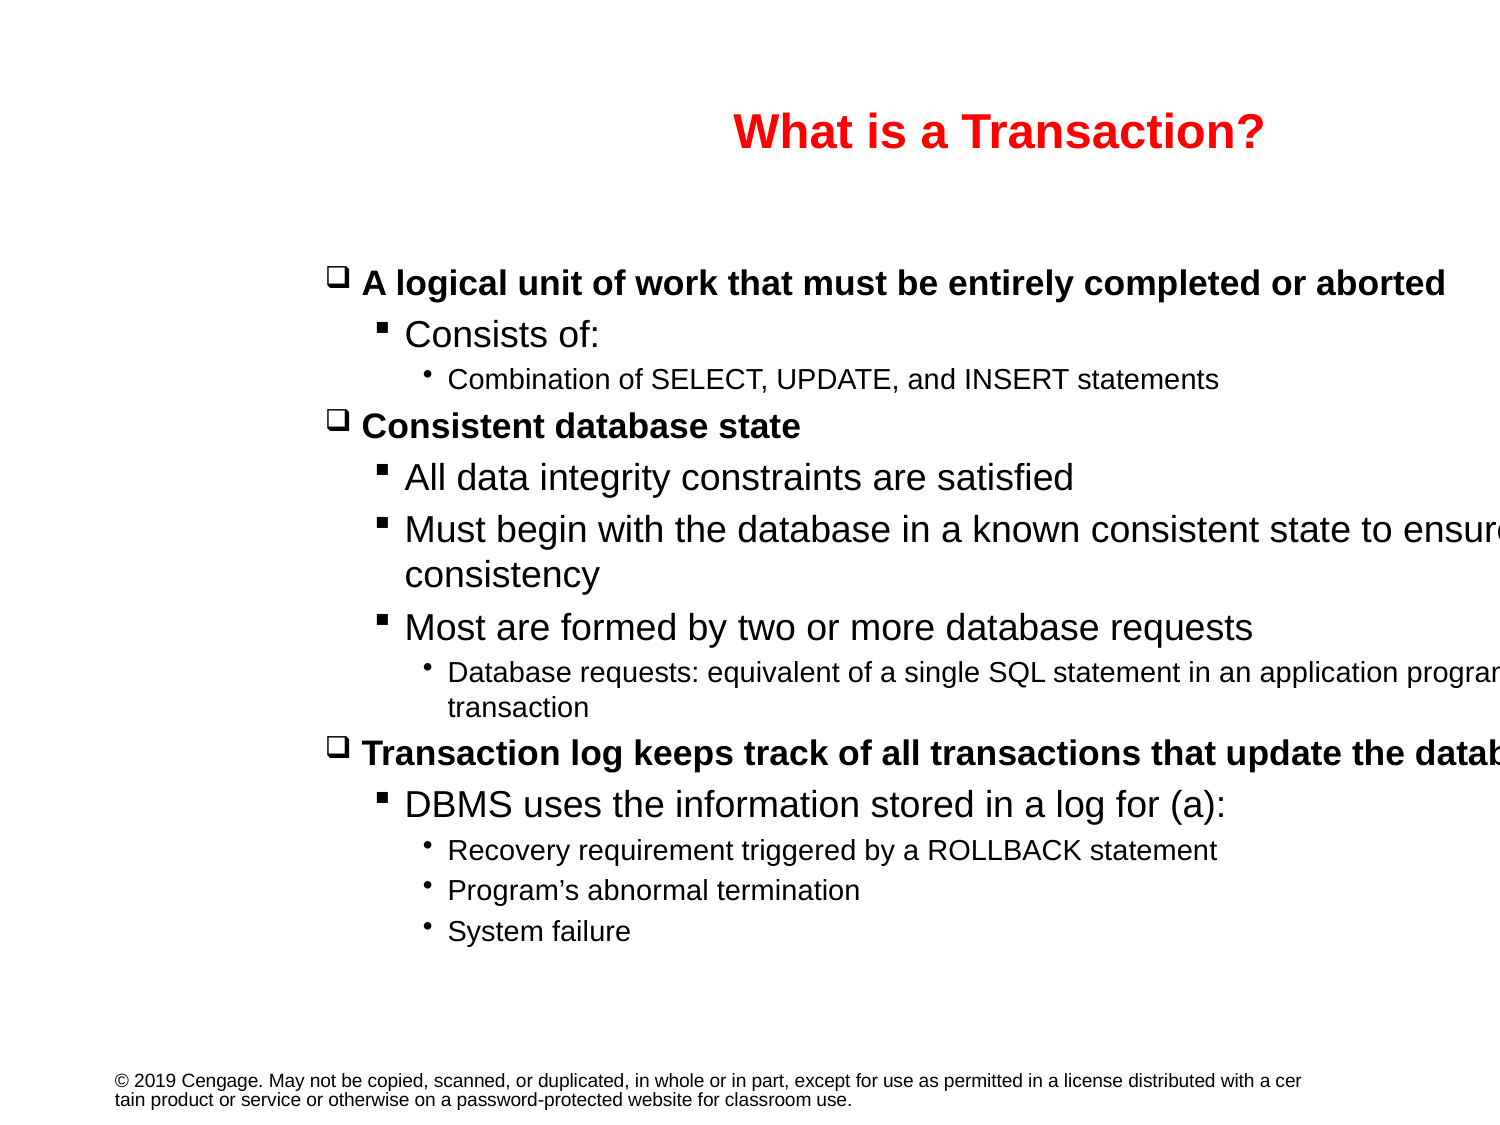

# What is a Transaction?
A logical unit of work that must be entirely completed or aborted
Consists of:
Combination of SELECT, UPDATE, and INSERT statements
Consistent database state
All data integrity constraints are satisfied
Must begin with the database in a known consistent state to ensure consistency
Most are formed by two or more database requests
Database requests: equivalent of a single SQL statement in an application program or transaction
Transaction log keeps track of all transactions that update the database
DBMS uses the information stored in a log for (a):
Recovery requirement triggered by a ROLLBACK statement
Program’s abnormal termination
System failure

© 2019 Cengage. May not be copied, scanned, or duplicated, in whole or in part, except for use as permitted in a license distributed with a certain product or service or otherwise on a password-protected website for classroom use.